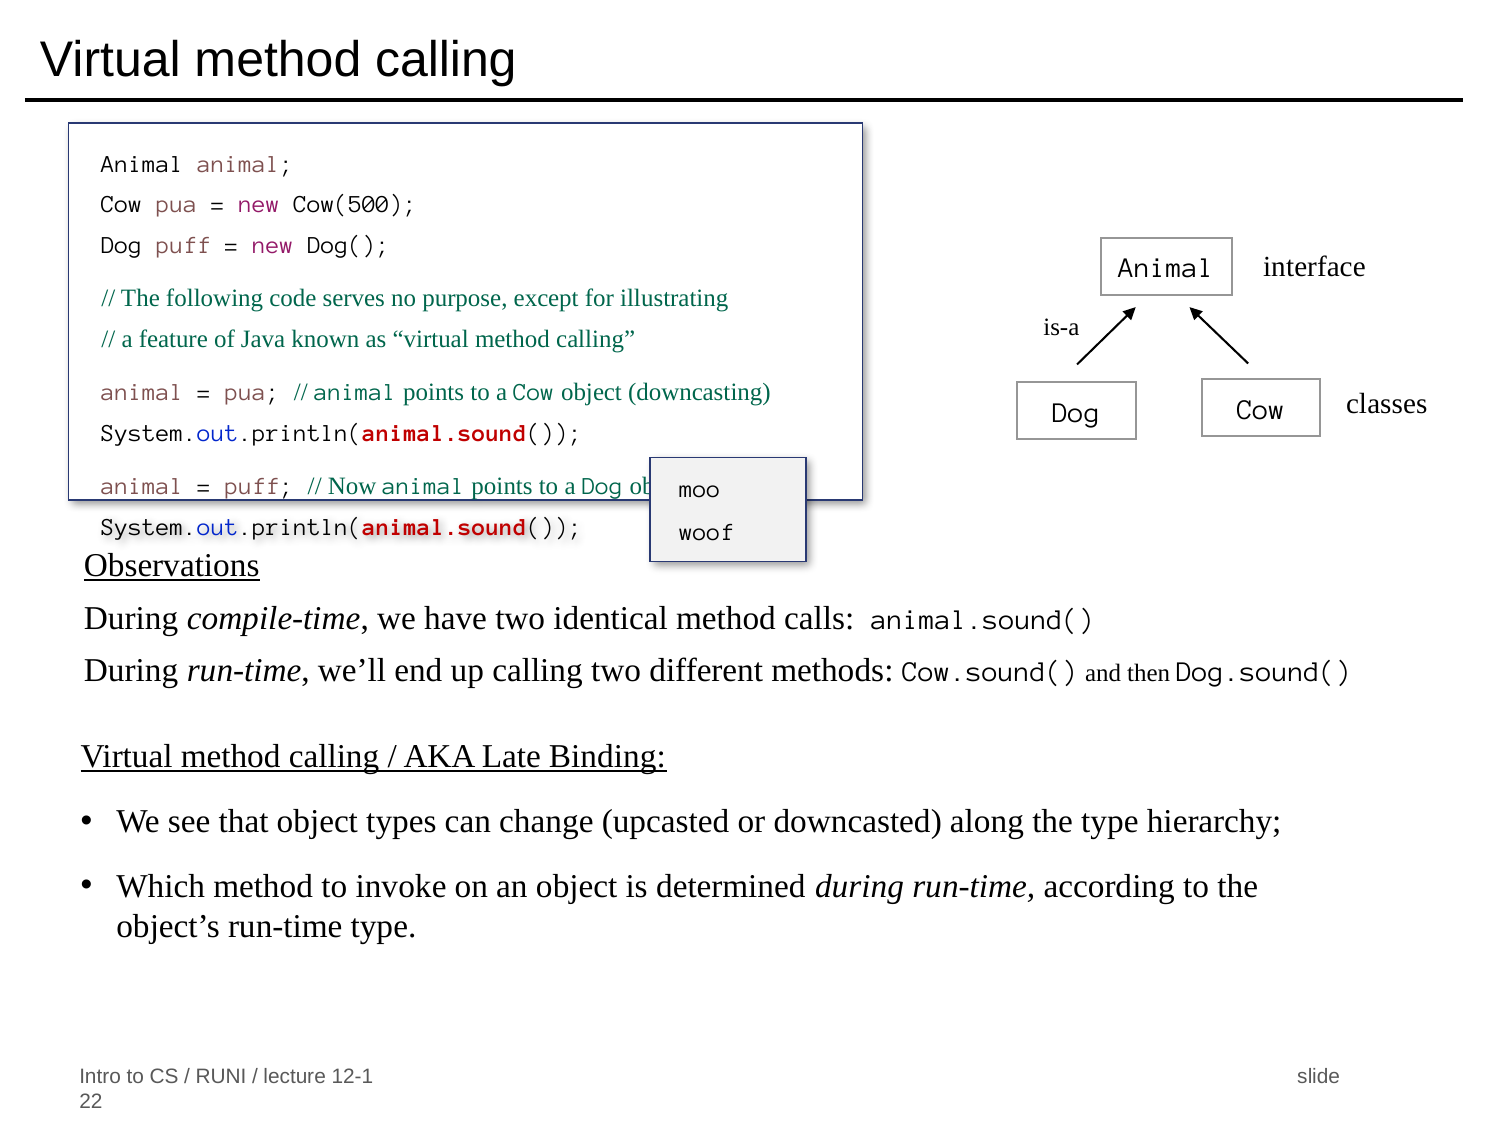

# Virtual method calling
Animal animal;
Cow pua = new Cow(500);
Dog puff = new Dog();
// The following code serves no purpose, except for illustrating
// a feature of Java known as “virtual method calling”
animal = pua; // animal points to a Cow object (downcasting)
System.out.println(animal.sound());
animal = puff; // Now animal points to a Dog object
System.out.println(animal.sound());
interface
Animal
is-a
classes
Cow
Dog
moo
woof
Observations
During compile-time, we have two identical method calls:  animal.sound()
During run-time, we’ll end up calling two different methods: Cow.sound() and then Dog.sound()
Virtual method calling / AKA Late Binding:
We see that object types can change (upcasted or downcasted) along the type hierarchy;
Which method to invoke on an object is determined during run-time, according to the object’s run-time type.